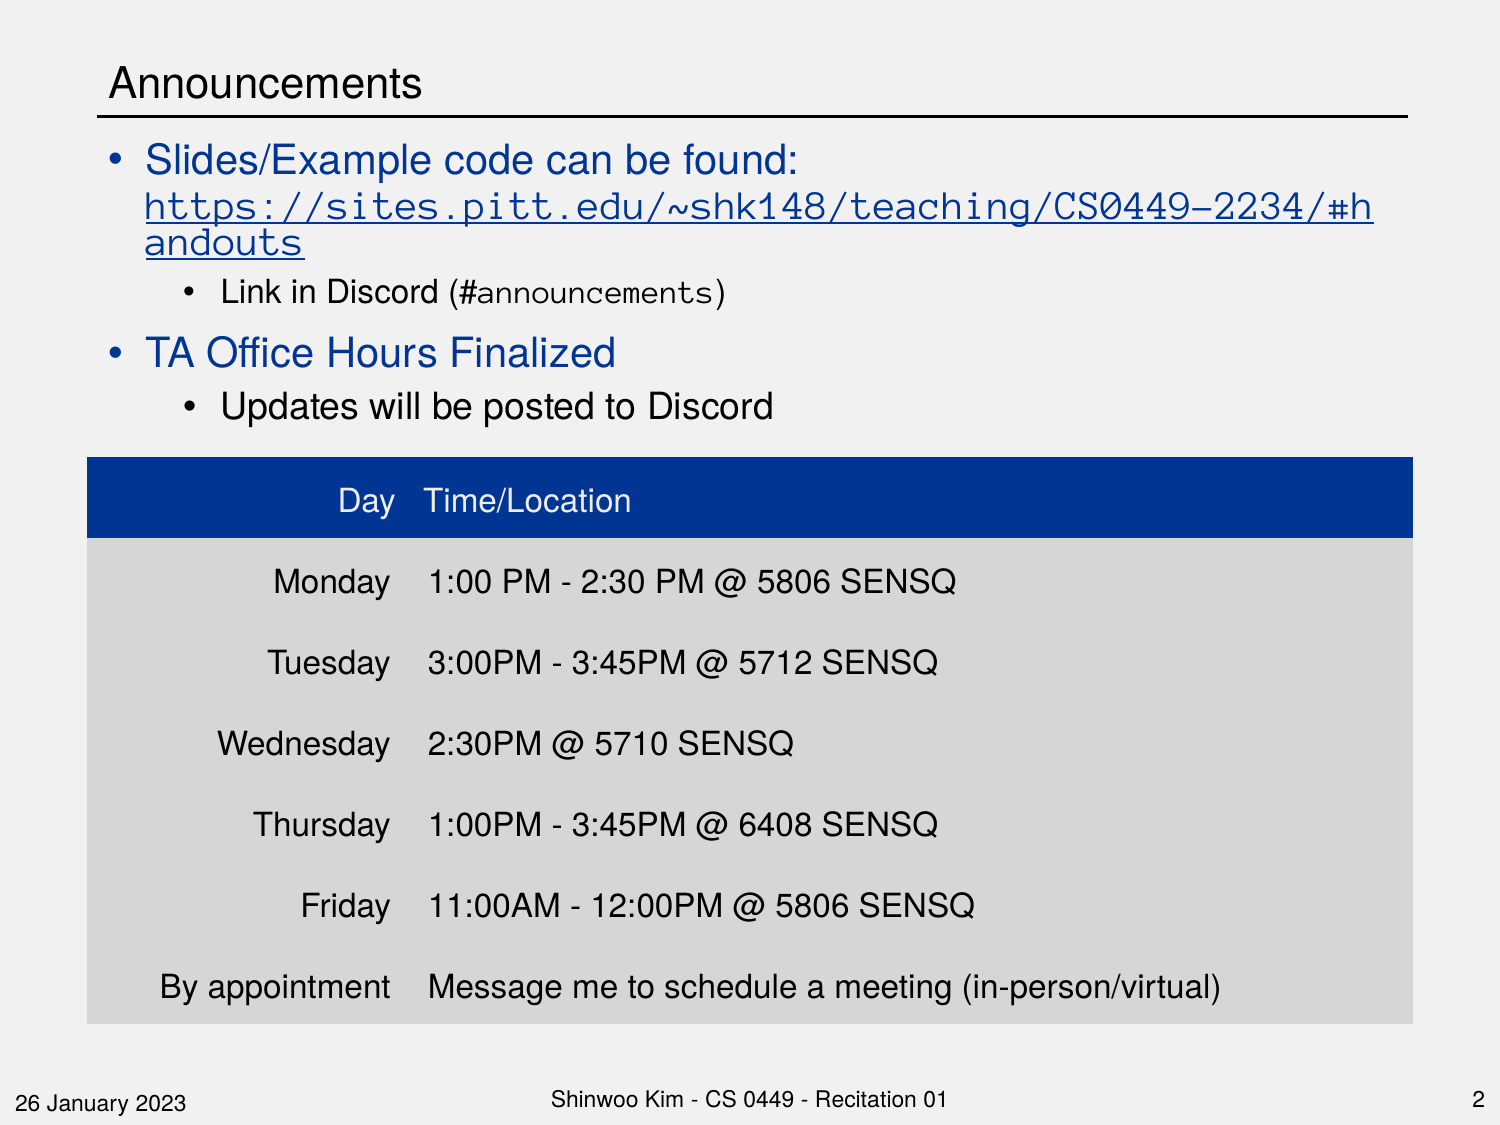

# Announcements
Slides/Example code can be found: https://sites.pitt.edu/~shk148/teaching/CS0449-2234/#handouts
Link in Discord (#announcements)
TA Office Hours Finalized
Updates will be posted to Discord
| Day | Time/Location |
| --- | --- |
| Monday | 1:00 PM - 2:30 PM @ 5806 SENSQ |
| Tuesday | 3:00PM - 3:45PM @ 5712 SENSQ |
| Wednesday | 2:30PM @ 5710 SENSQ |
| Thursday | 1:00PM - 3:45PM @ 6408 SENSQ |
| Friday | 11:00AM - 12:00PM @ 5806 SENSQ |
| By appointment | Message me to schedule a meeting (in-person/virtual) |
26 January 2023
Shinwoo Kim - CS 0449 - Recitation 01
2